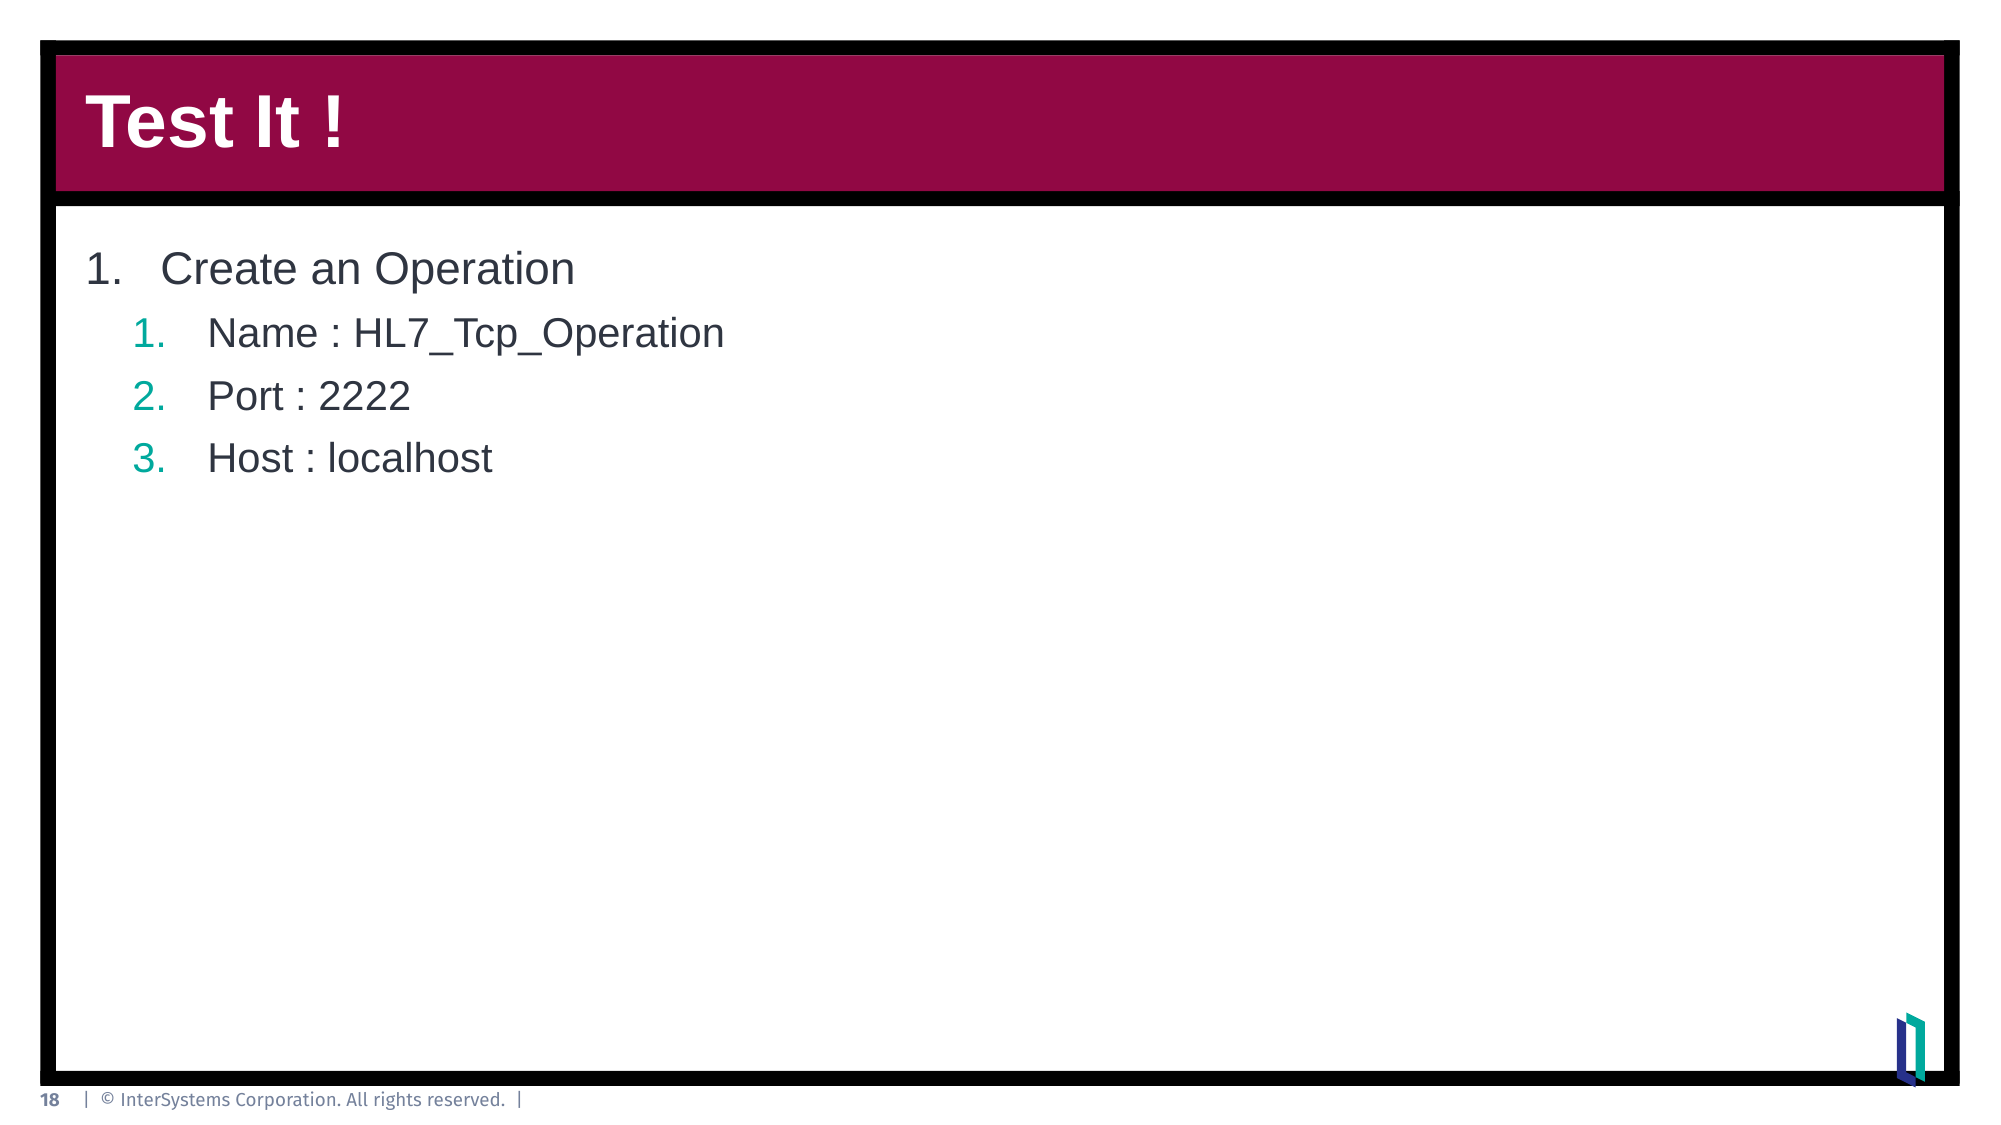

# Test It !
Create an Operation
Name : HL7_Tcp_Operation
Port : 2222
Host : localhost